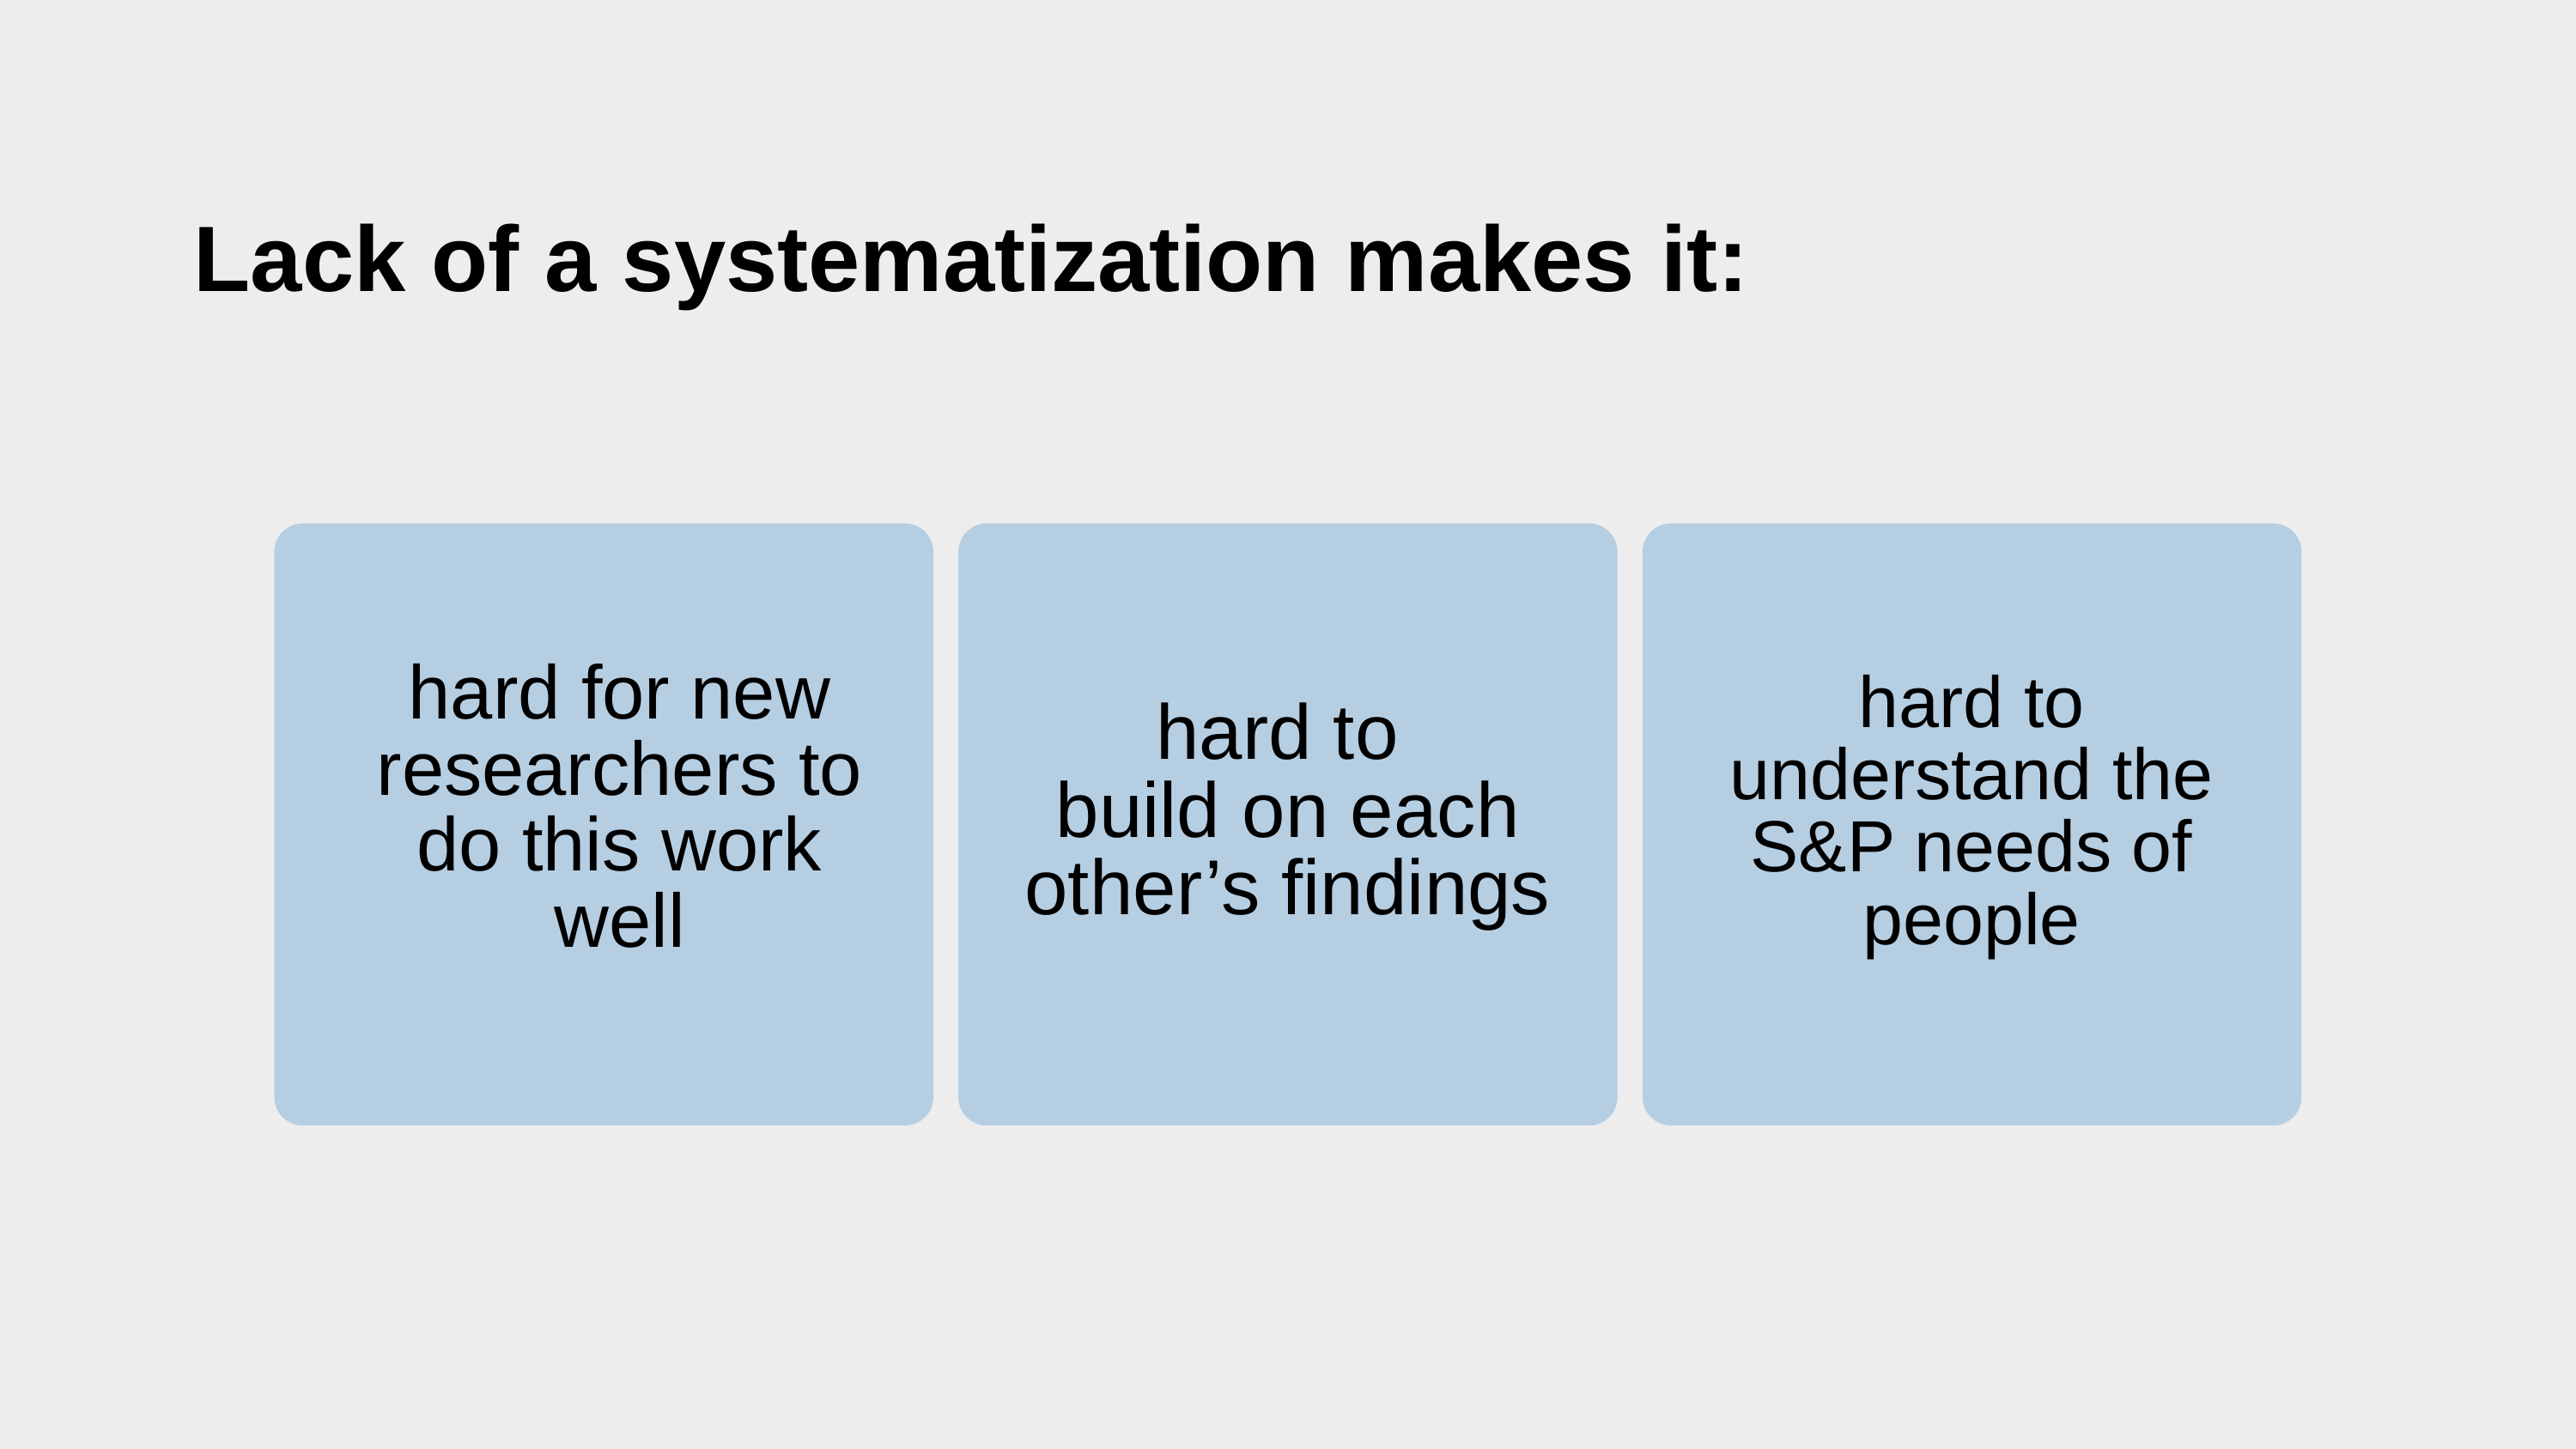

Lack of a systematization makes it:

hard for new researchers to do this work well

hard to understand the S&P needs of people
hard to
build on each other’s findings